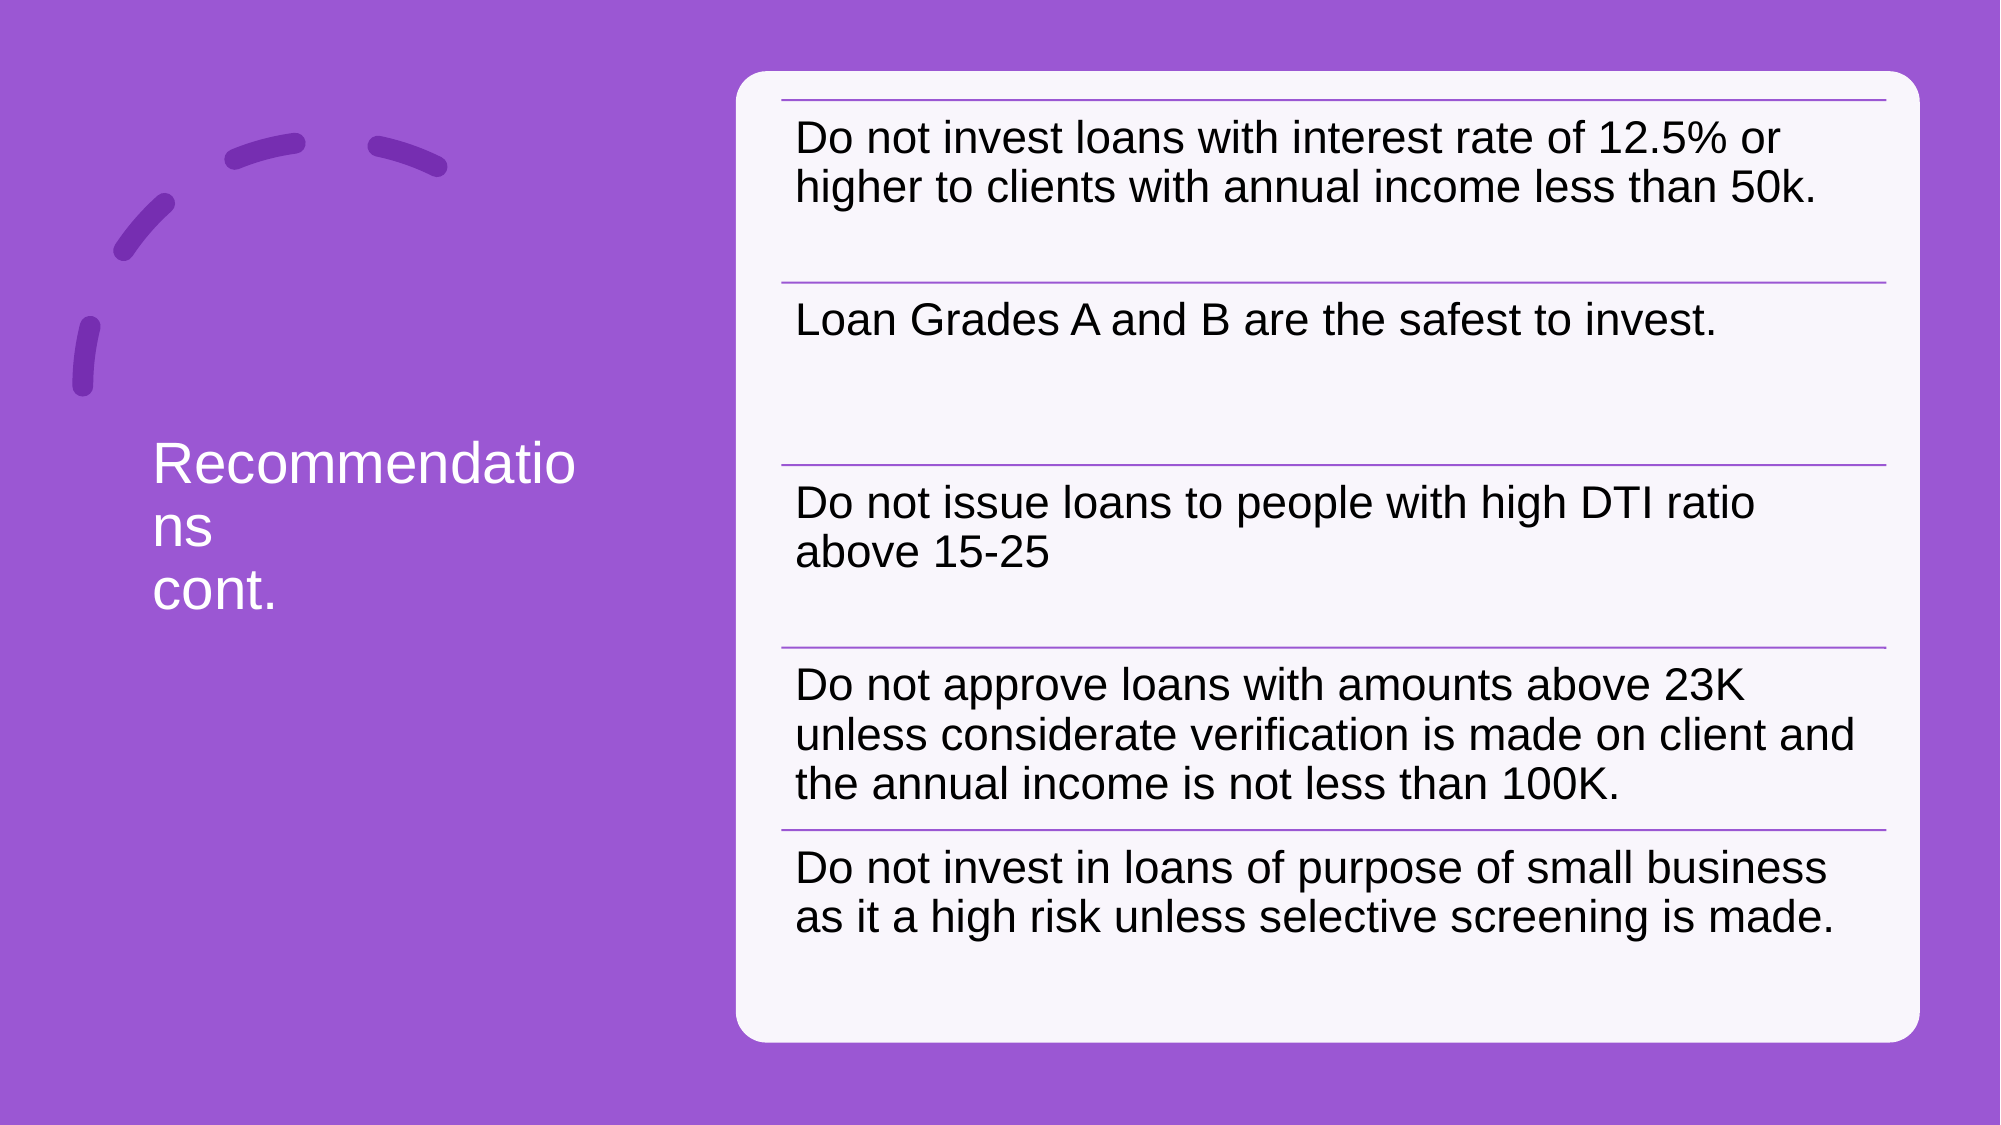

Do not invest loans with interest rate of 12.5% or higher to clients with annual income less than 50k.
Loan Grades A and B are the safest to invest.
Do not issue loans to people with high DTI ratio above 15-25
Do not approve loans with amounts above 23K unless considerate verification is made on client and the annual income is not less than 100K.
Do not invest in loans of purpose of small business  as it a high risk unless selective screening is made.
# Recommendations cont.